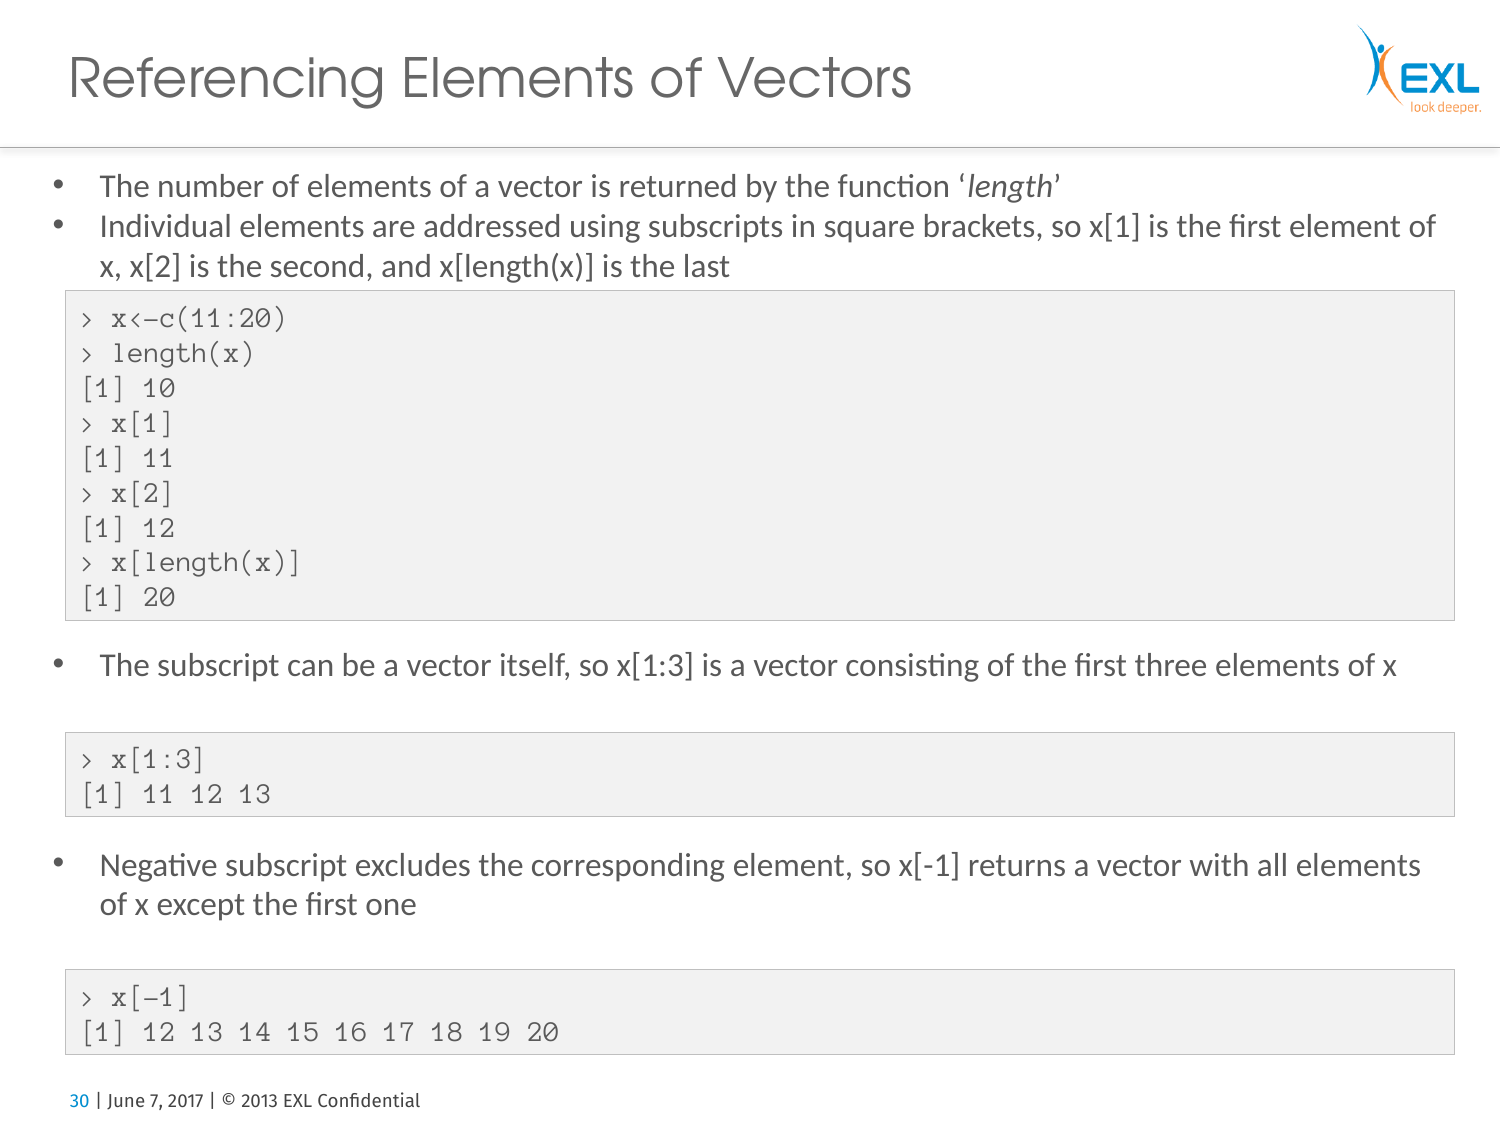

# Referencing Elements of Vectors
The number of elements of a vector is returned by the function ‘length’
Individual elements are addressed using subscripts in square brackets, so x[1] is the first element of x, x[2] is the second, and x[length(x)] is the last

The subscript can be a vector itself, so x[1:3] is a vector consisting of the first three elements of x

Negative subscript excludes the corresponding element, so x[-1] returns a vector with all elements of x except the first one

> x<-c(11:20)
> length(x)
[1] 10
> x[1]
[1] 11
> x[2]
[1] 12
> x[length(x)]
[1] 20
> x[1:3]
[1] 11 12 13
> x[-1]
[1] 12 13 14 15 16 17 18 19 20